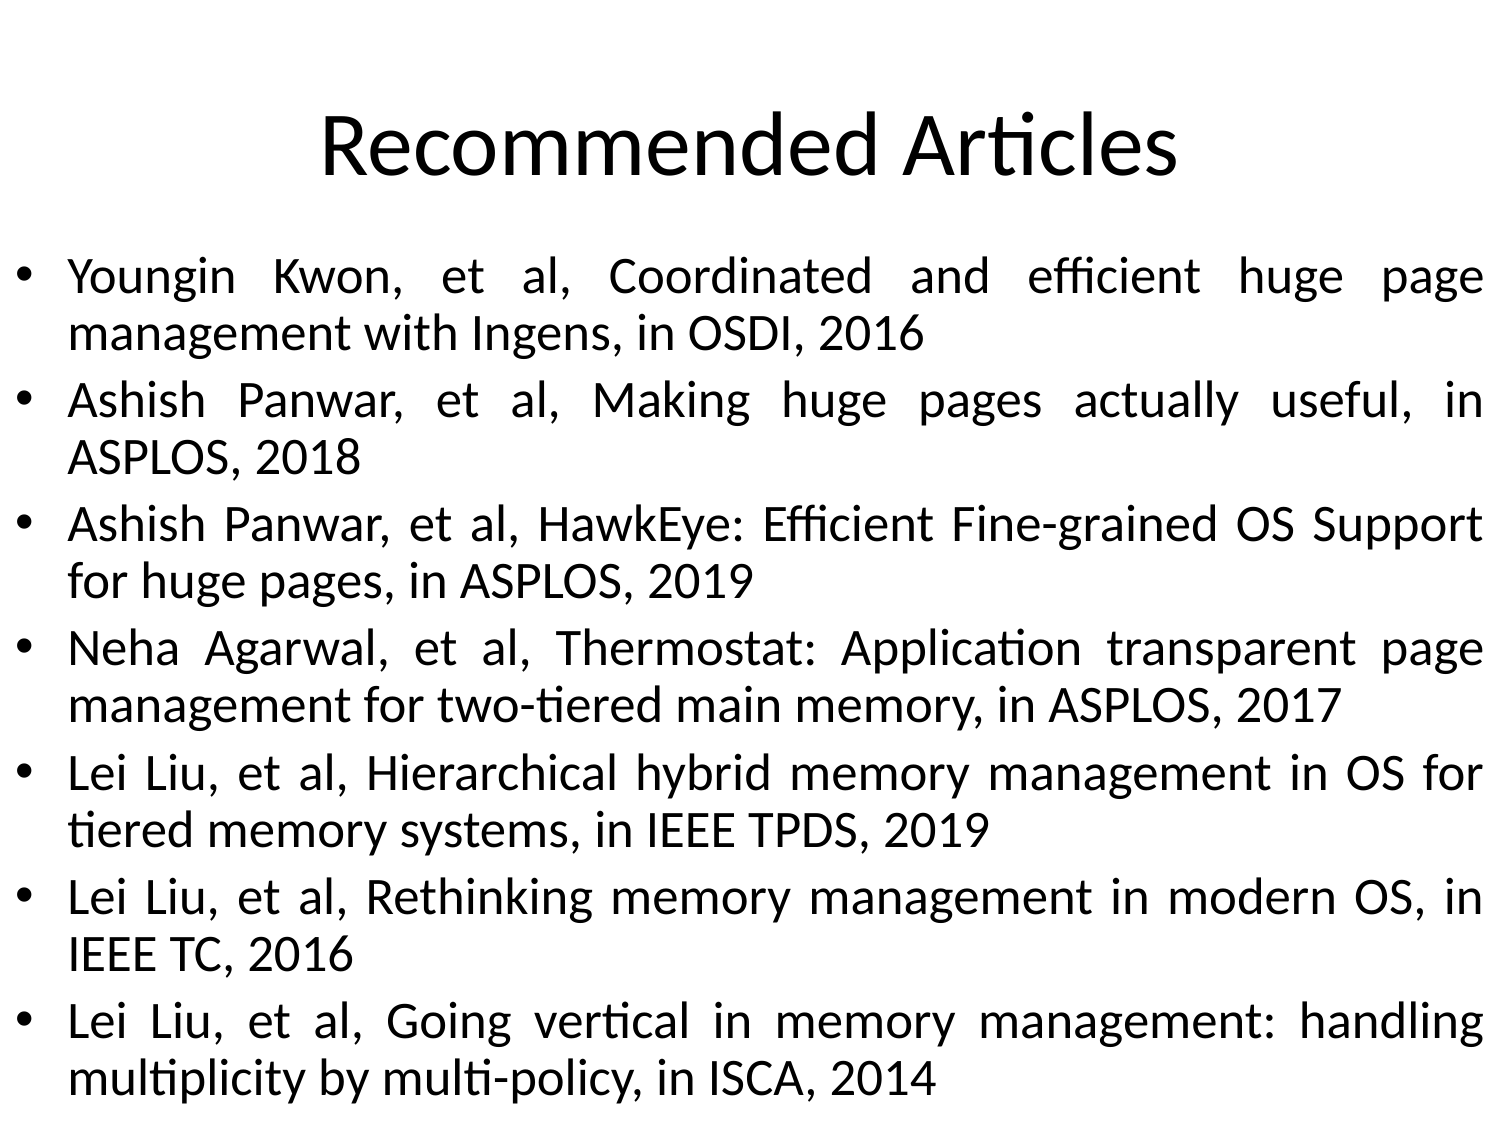

# Recommended Articles
Youngin Kwon, et al, Coordinated and efficient huge page management with Ingens, in OSDI, 2016
Ashish Panwar, et al, Making huge pages actually useful, in ASPLOS, 2018
Ashish Panwar, et al, HawkEye: Efficient Fine-grained OS Support for huge pages, in ASPLOS, 2019
Neha Agarwal, et al, Thermostat: Application transparent page management for two-tiered main memory, in ASPLOS, 2017
Lei Liu, et al, Hierarchical hybrid memory management in OS for tiered memory systems, in IEEE TPDS, 2019
Lei Liu, et al, Rethinking memory management in modern OS, in IEEE TC, 2016
Lei Liu, et al, Going vertical in memory management: handling multiplicity by multi-policy, in ISCA, 2014